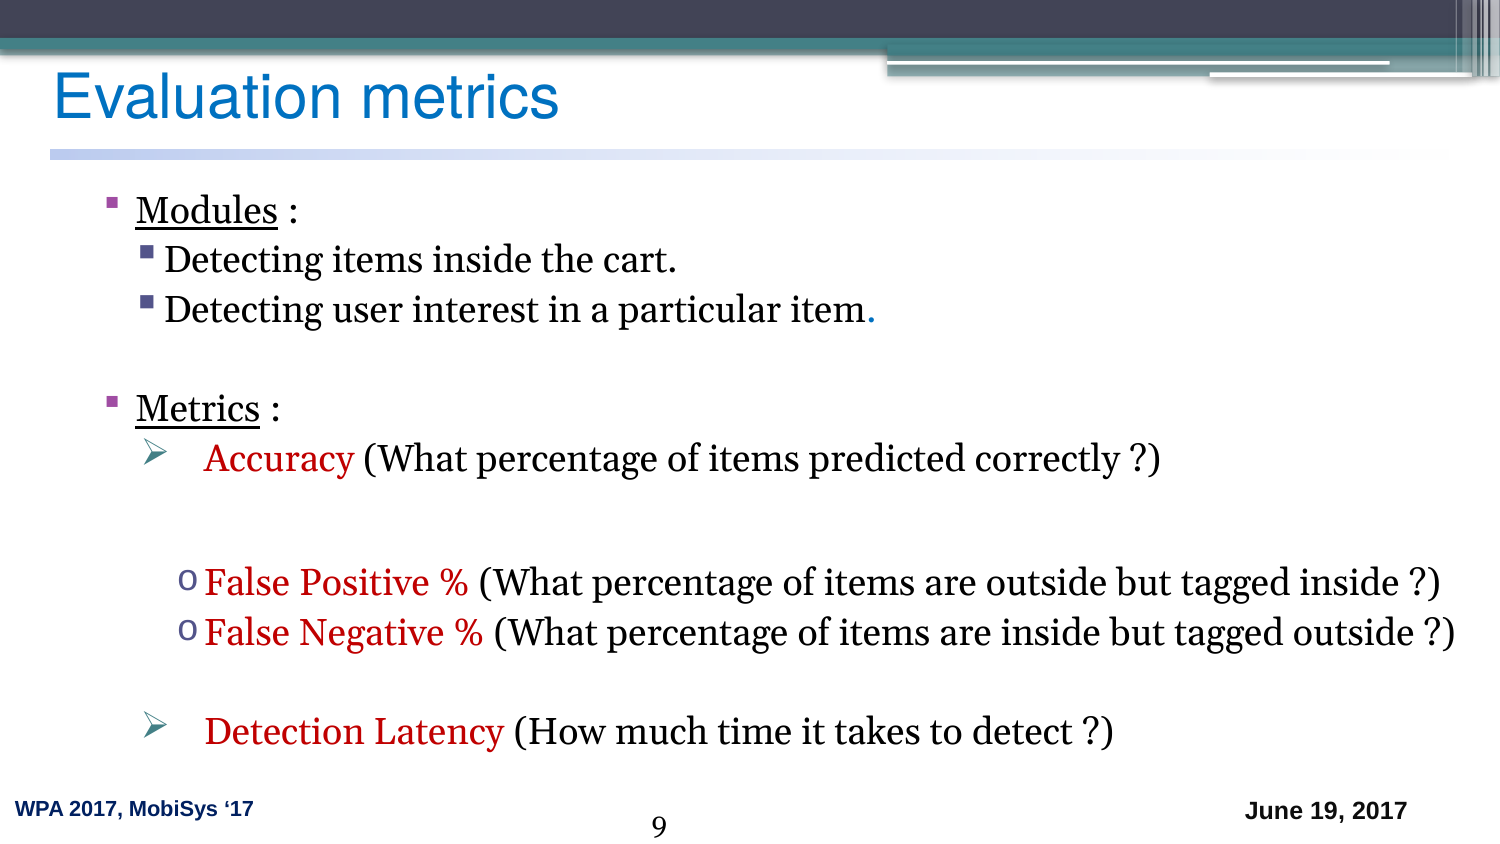

# Evaluation metrics
Modules :
Detecting items inside the cart.
Detecting user interest in a particular item.

Metrics :
Accuracy (What percentage of items predicted correctly ?)

False Positive % (What percentage of items are outside but tagged inside ?)
False Negative % (What percentage of items are inside but tagged outside ?)

Detection Latency (How much time it takes to detect ?)